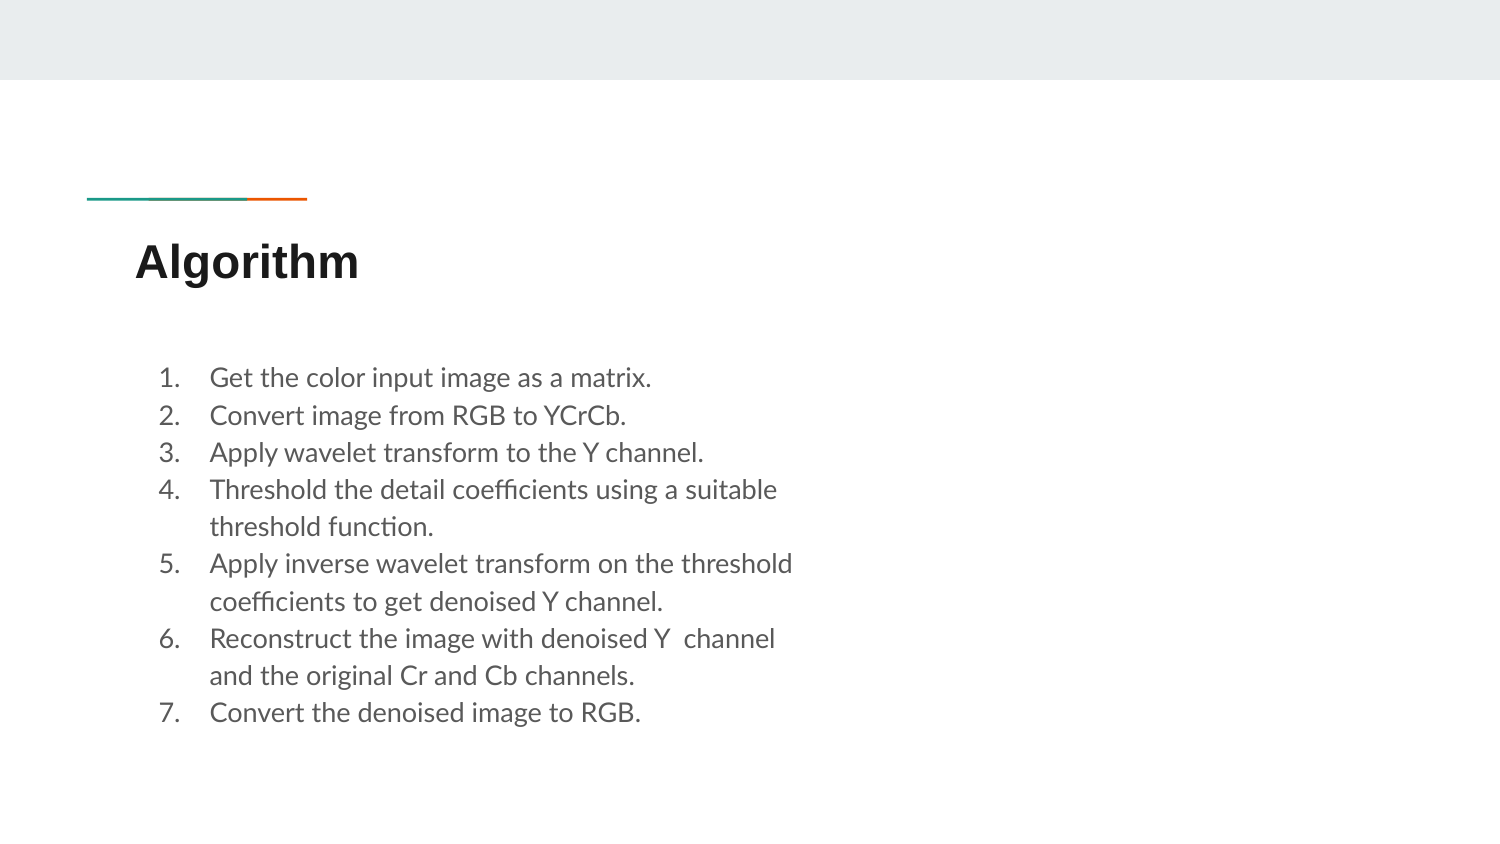

# Algorithm
Get the color input image as a matrix.
Convert image from RGB to YCrCb.
Apply wavelet transform to the Y channel.
Threshold the detail coefficients using a suitable threshold function.
Apply inverse wavelet transform on the threshold coefficients to get denoised Y channel.
Reconstruct the image with denoised Y  channel and the original Cr and Cb channels.
Convert the denoised image to RGB.